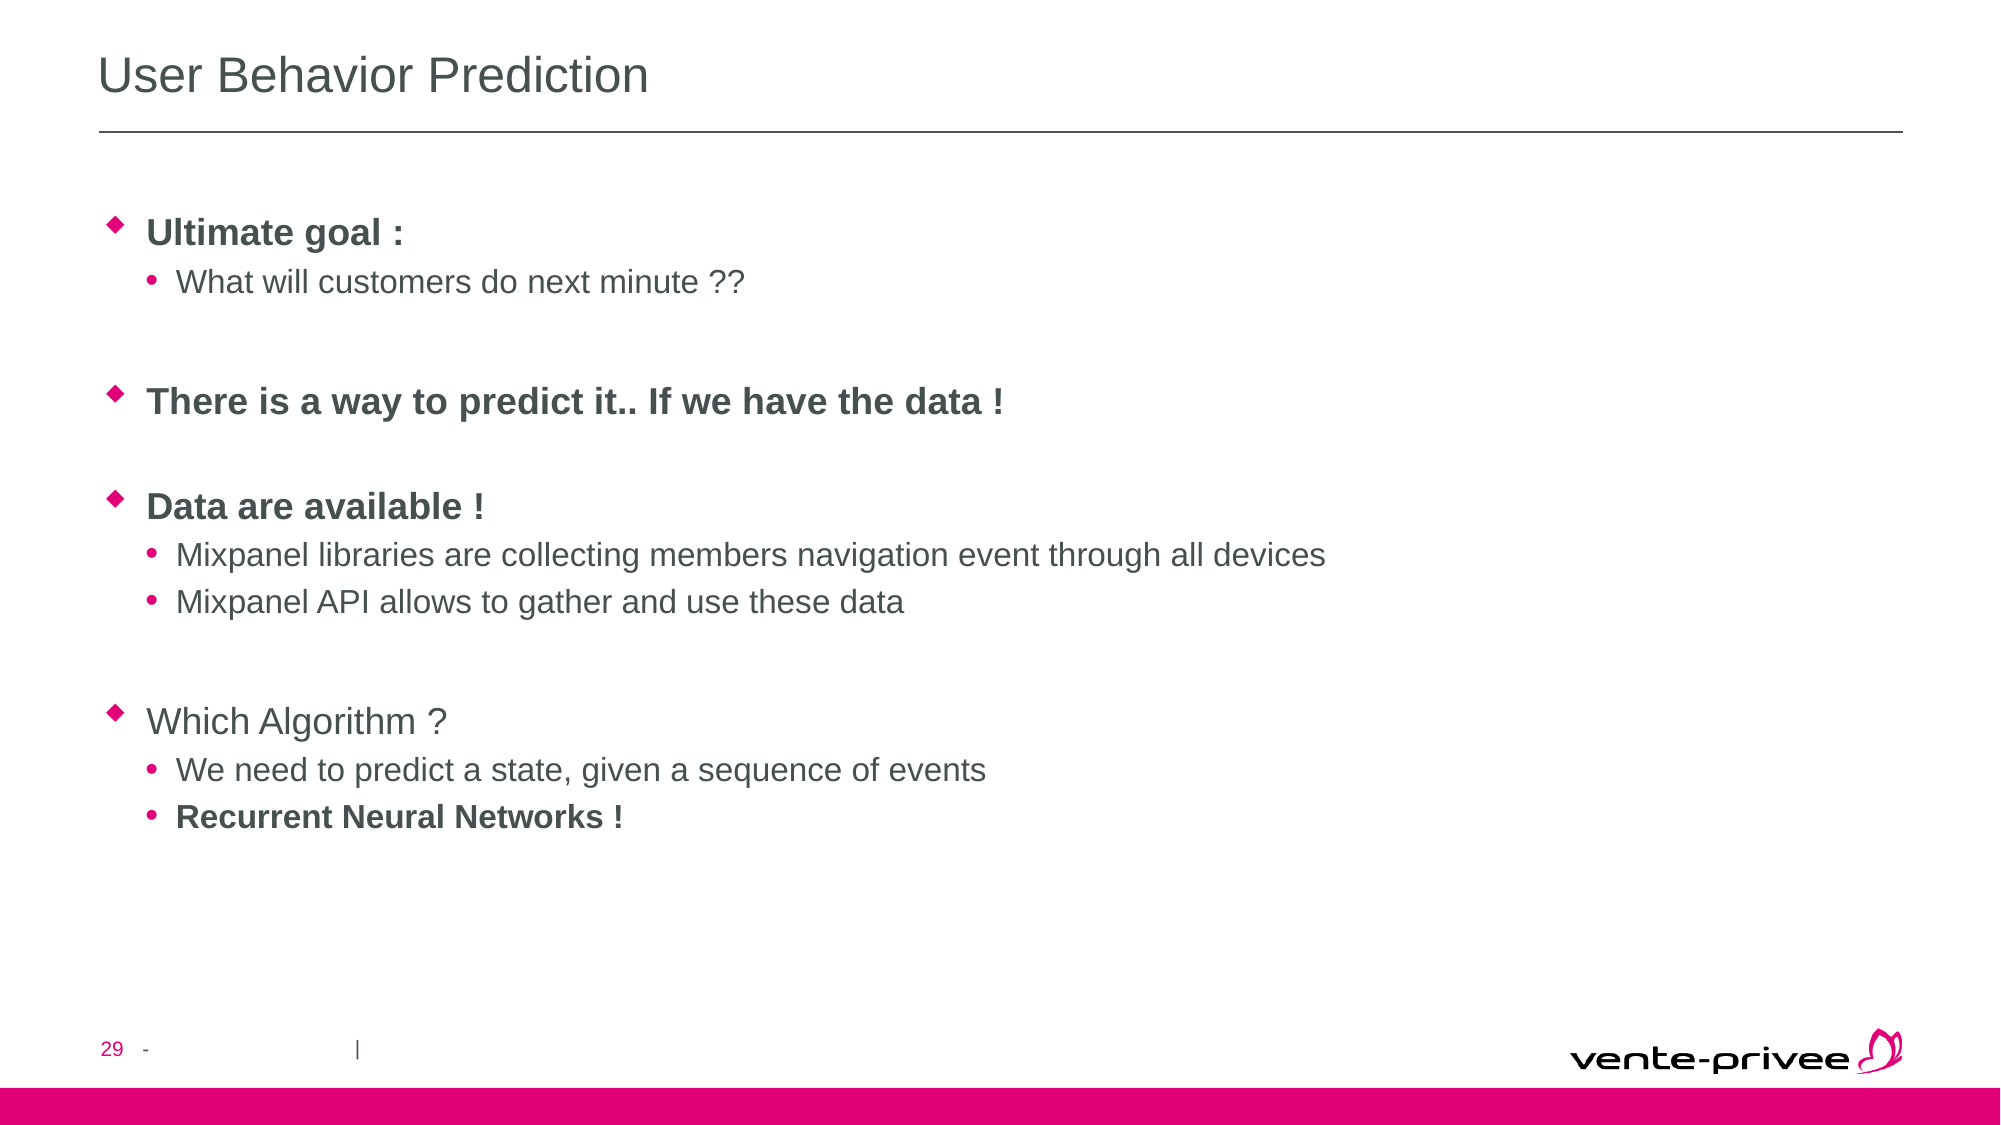

# User Behavior Prediction
Ultimate goal :
What will customers do next minute ??

There is a way to predict it.. If we have the data !

Data are available !
Mixpanel libraries are collecting members navigation event through all devices
Mixpanel API allows to gather and use these data

Which Algorithm ?
We need to predict a state, given a sequence of events
Recurrent Neural Networks !

29